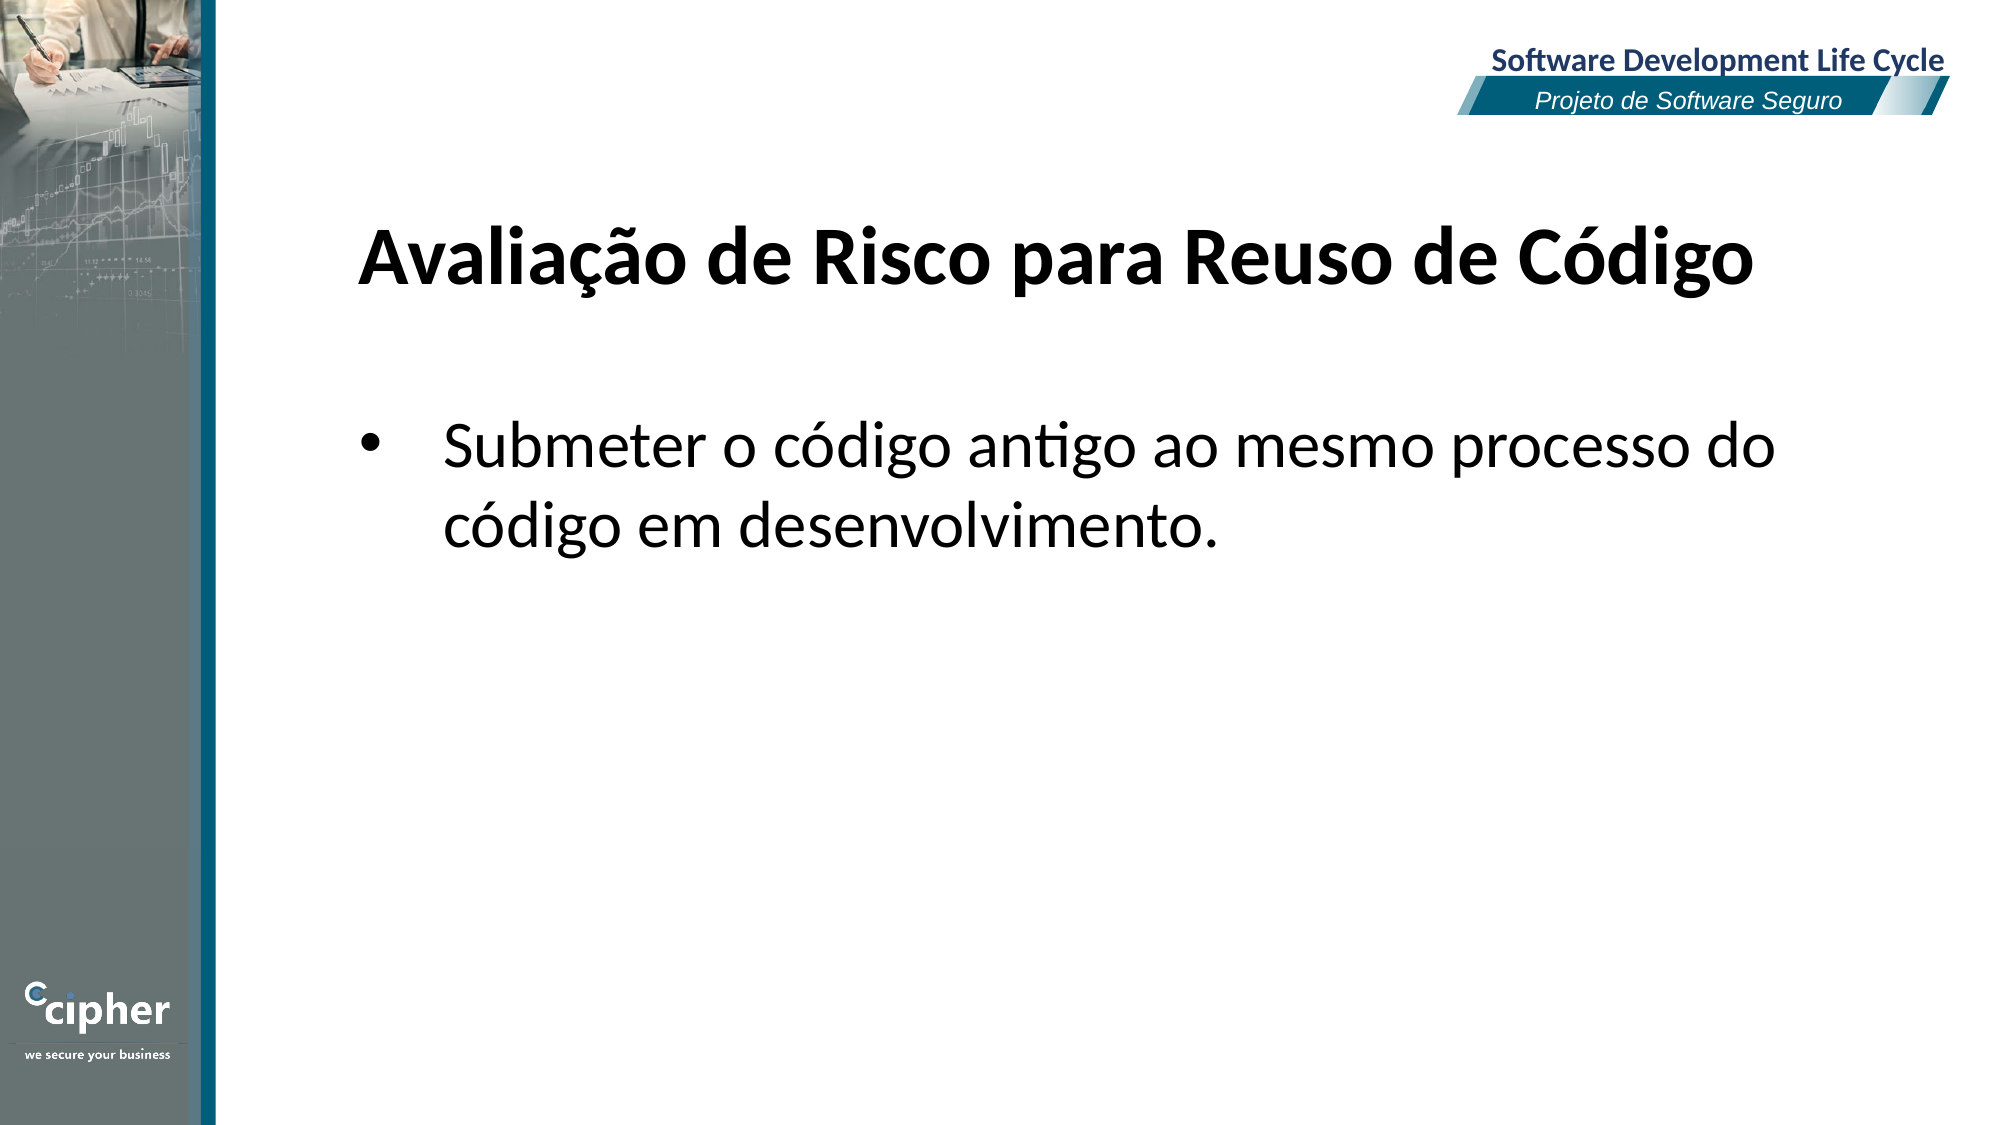

Software Development Life Cycle
Projeto de Software Seguro

Avaliação de Risco para Reuso de Código

Submeter o código antigo ao mesmo processo do código em desenvolvimento.